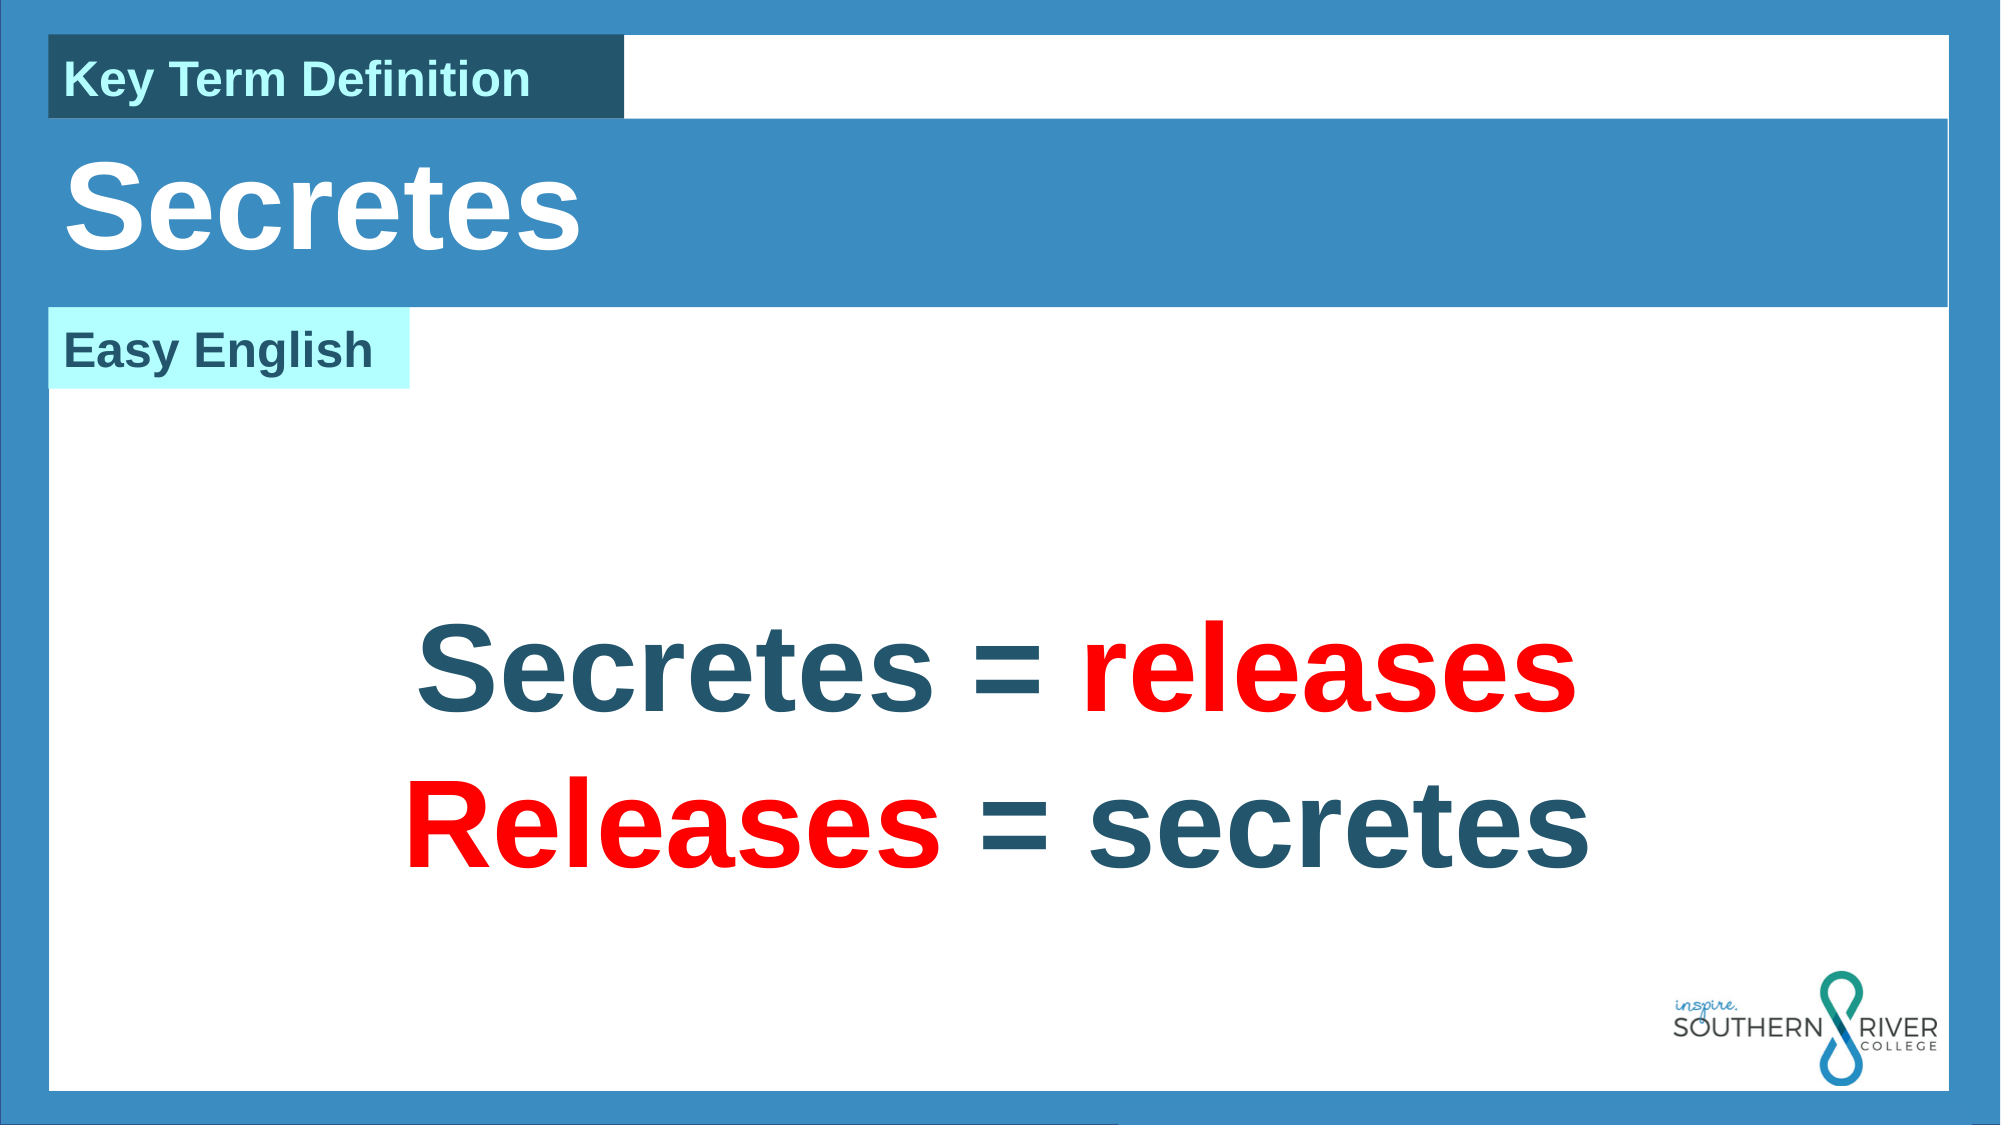

Secretes
Secretes = releases
Releases = secretes